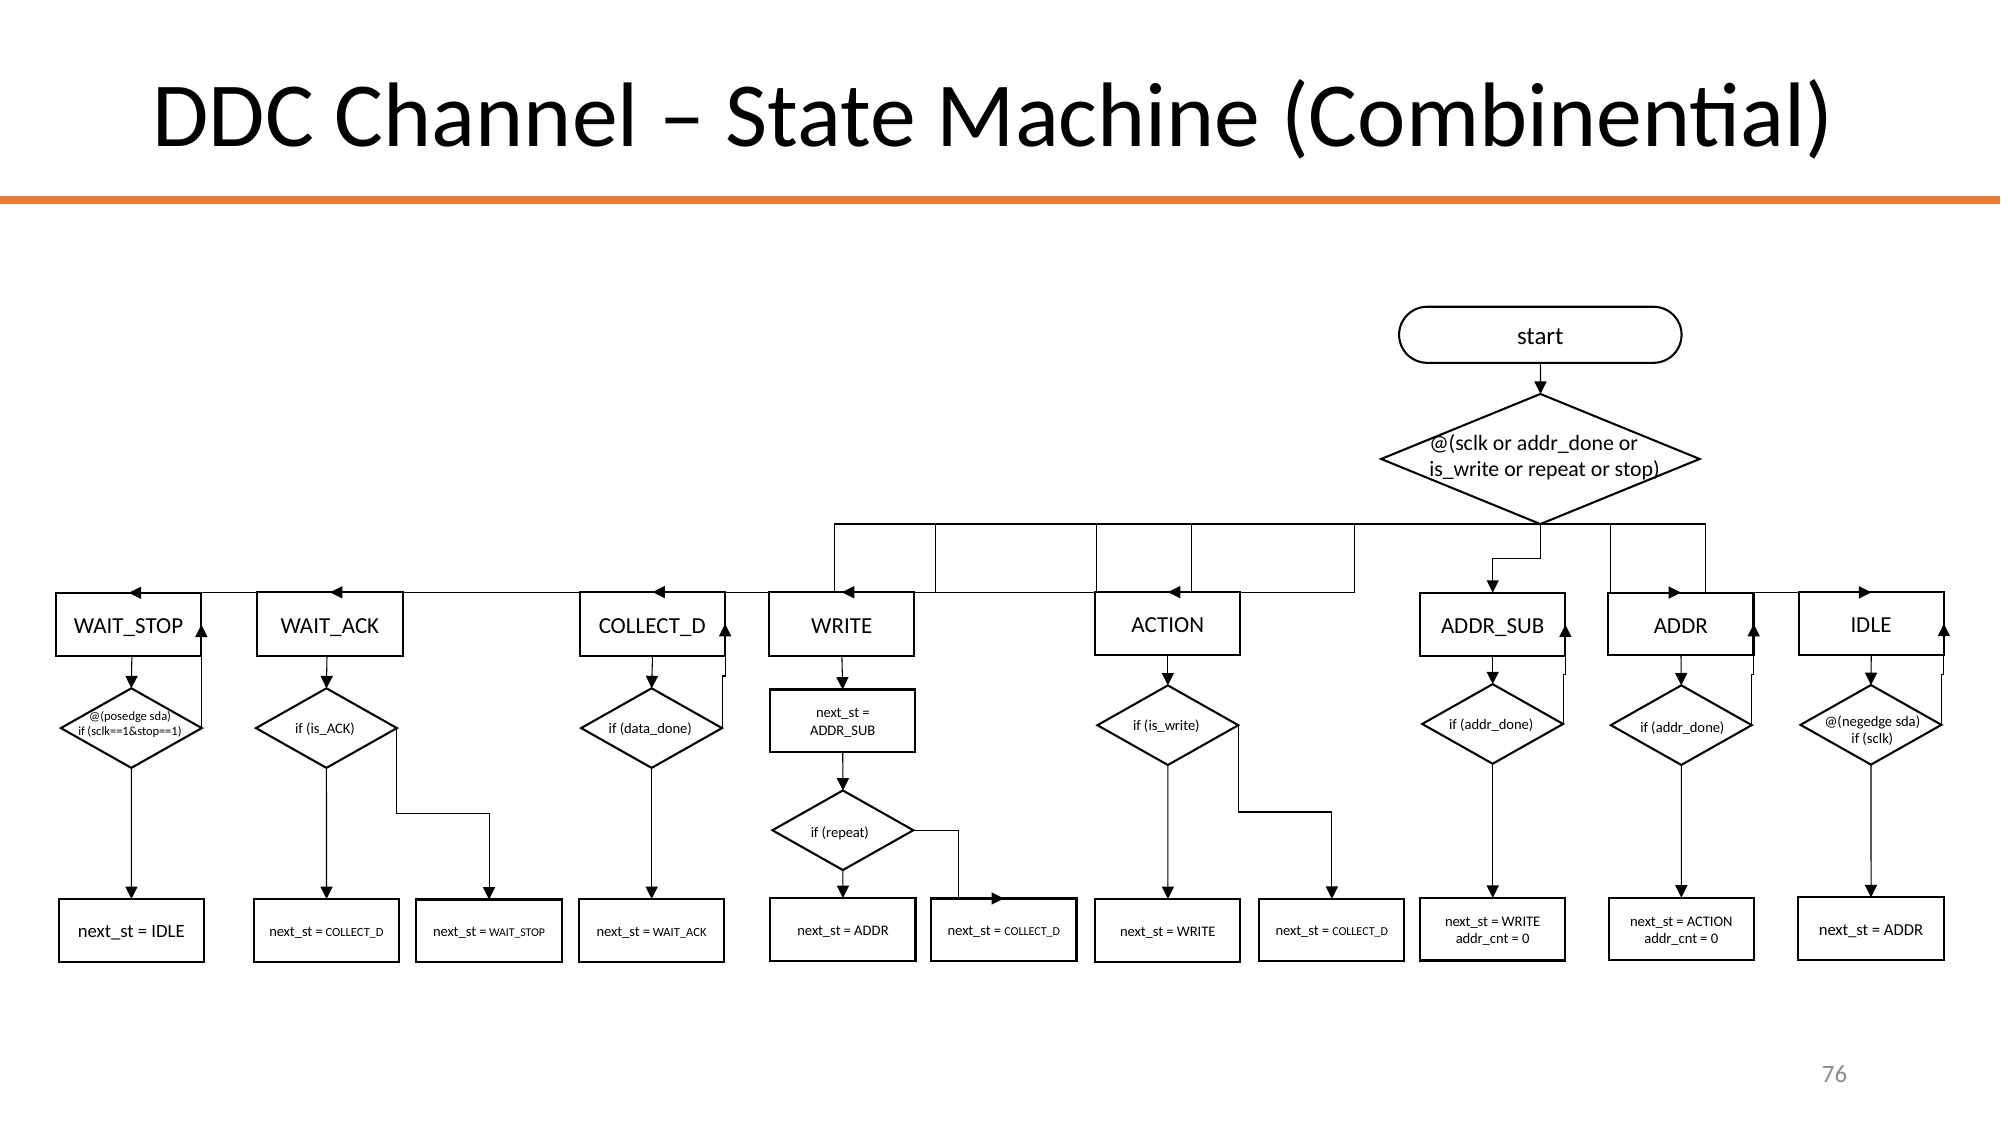

# DDC Channel – State Machine (Combinential)

start

@(sclk or addr_done or is_write or repeat or stop)
COLLECT_D
ACTION
WRITE
IDLE
ADDR
WAIT_ACK
WAIT_STOP

@(negedge sda)
if (sclk)
next_st = ADDR

if (addr_done)
next_st = ACTION
addr_cnt = 0

if (is_write)
next_st = WRITE
next_st = COLLECT_D

if (repeat)
next_st = ADDR
next_st = COLLECT_D

if (data_done)
next_st = WAIT_ACK

if (is_ACK)
next_st = COLLECT_D
next_st = WAIT_STOP

@(posedge sda)
if (sclk==1&stop==1)
next_st = IDLE
next_st = WRITE
addr_cnt = 0
ADDR_SUB

if (addr_done)
next_st = ADDR_SUB
76